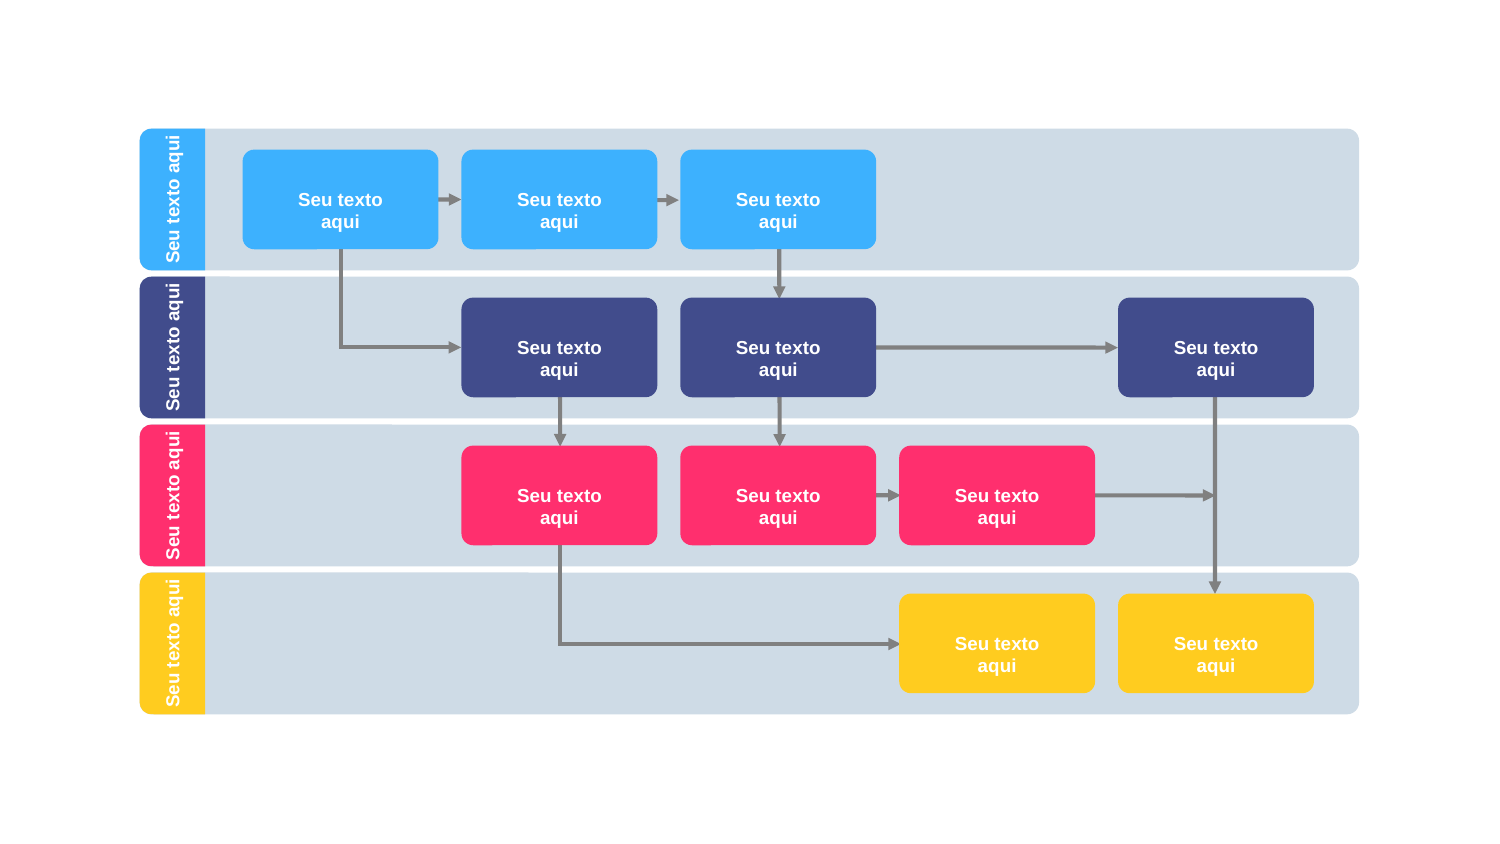

Seu texto aqui
Seu texto aqui
Seu texto aqui
Seu texto aqui

Seu texto aqui
Seu texto aqui
Seu texto aqui
Seu texto aqui

Seu texto aqui
Seu texto aqui
Seu texto aqui
Seu texto aqui

Seu texto aqui
Seu texto aqui
Seu texto aqui